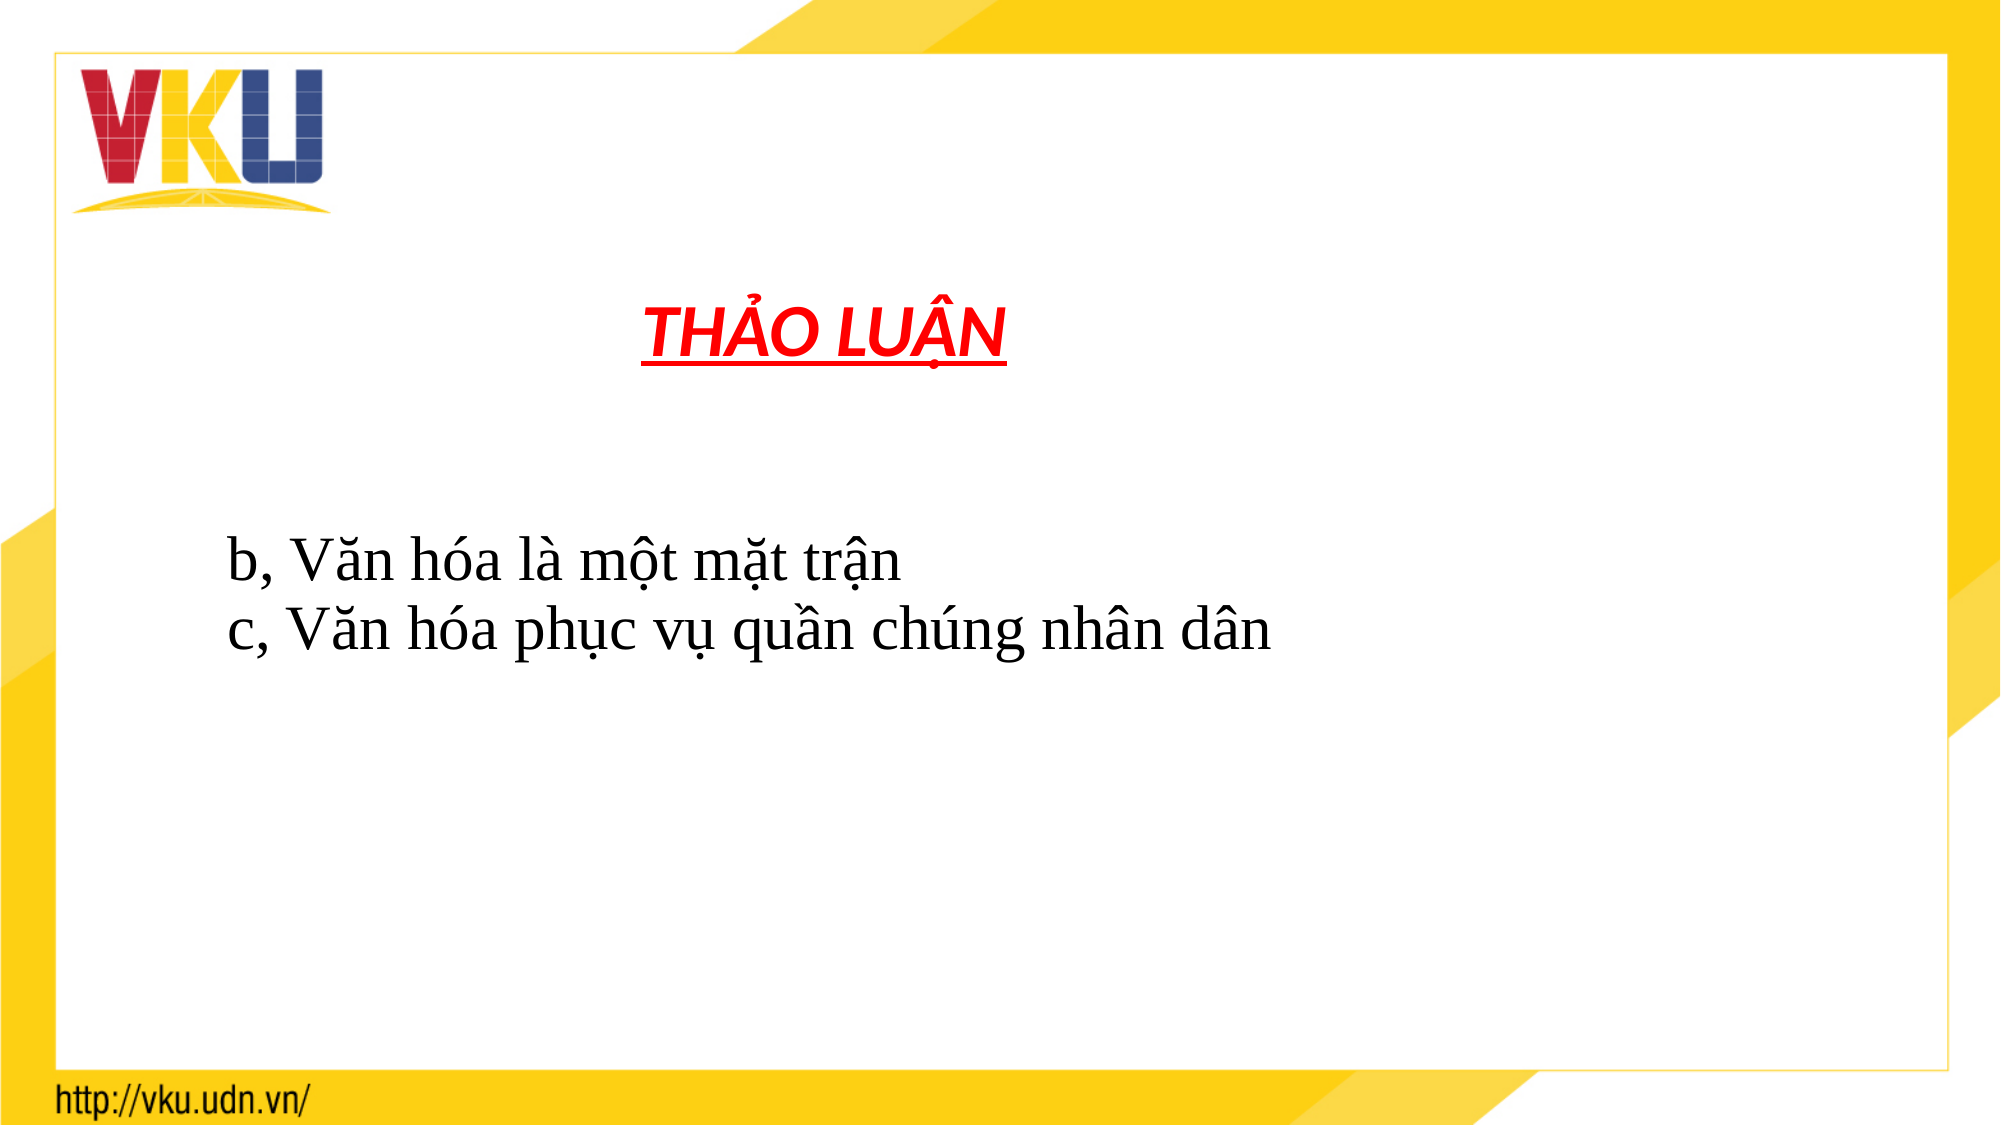

THẢO LUẬN
# b, Văn hóa là một mặt trận c, Văn hóa phục vụ quần chúng nhân dân